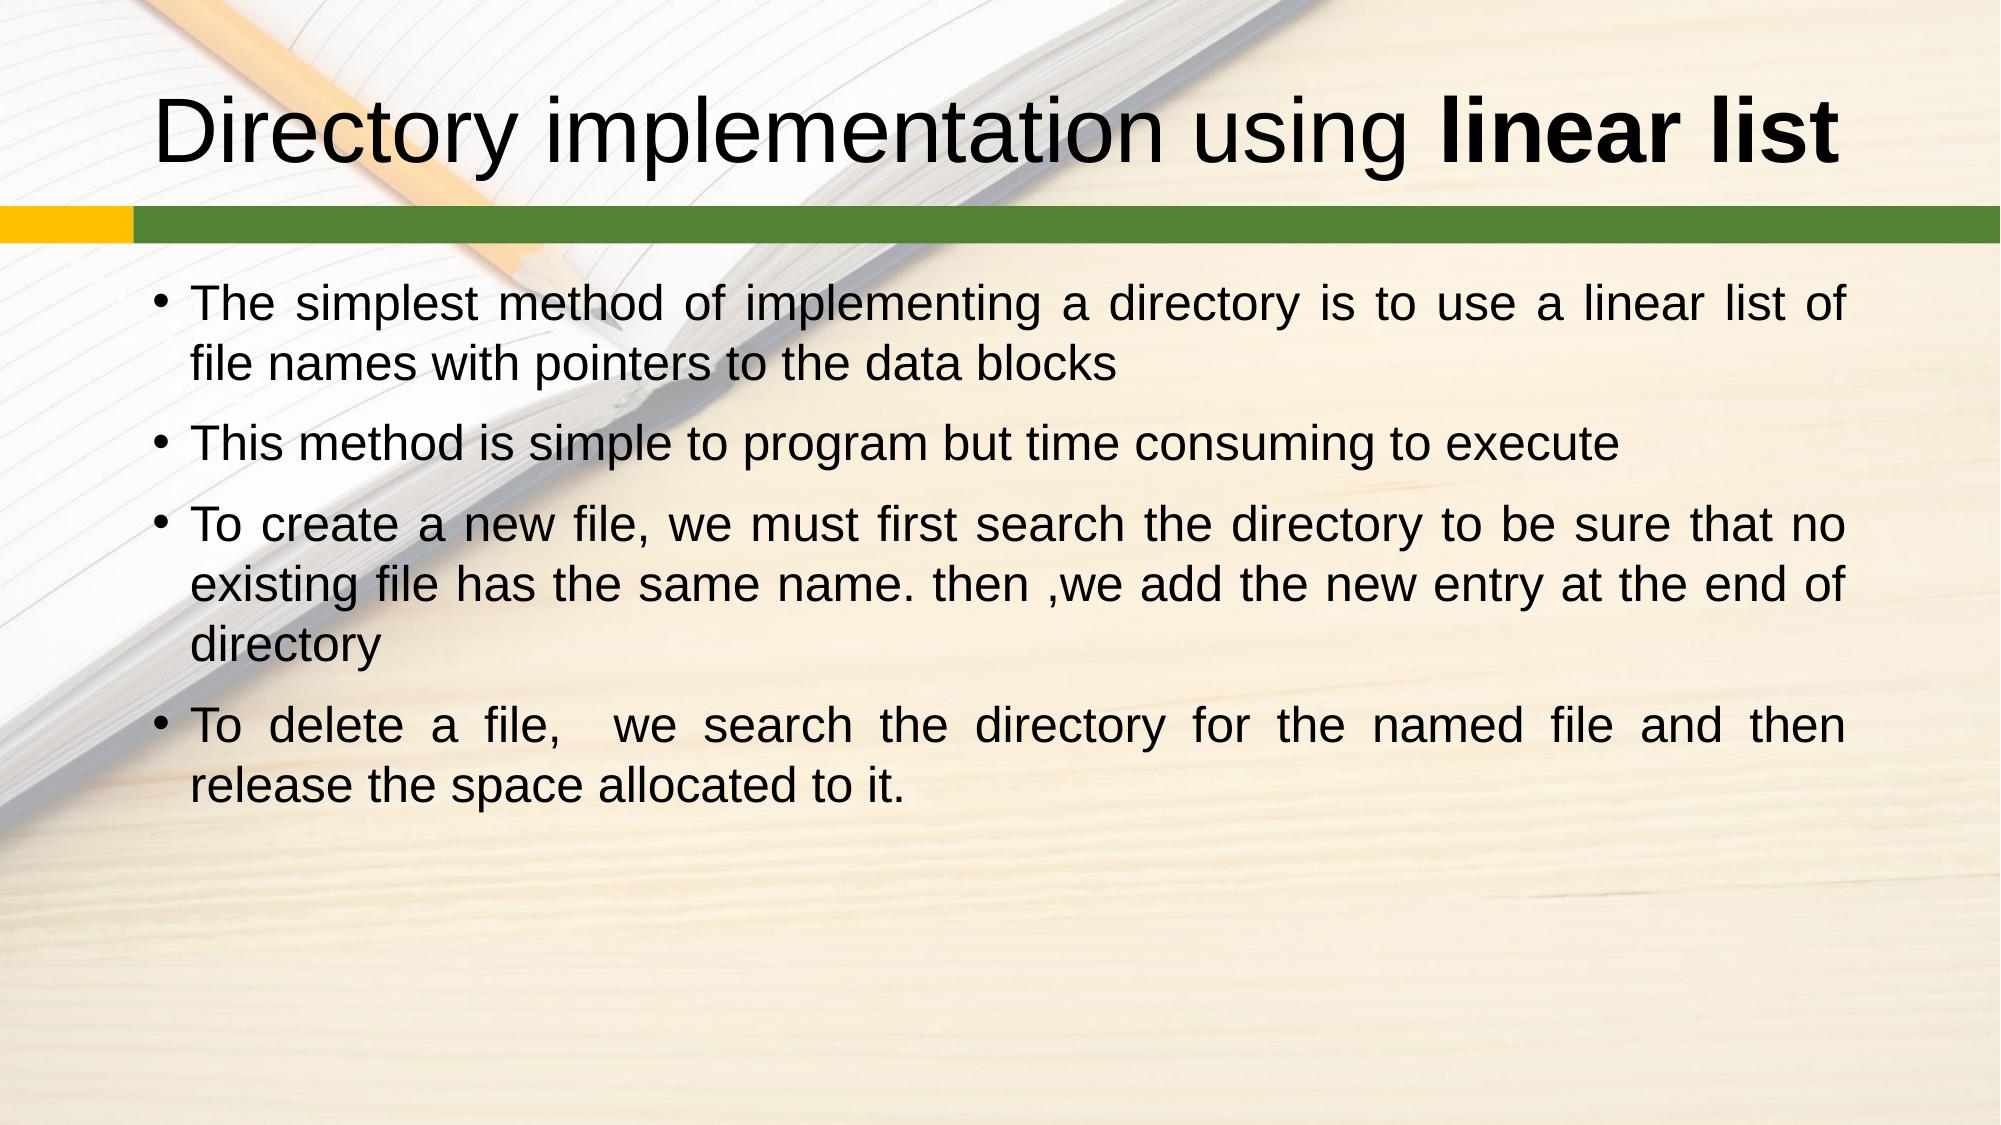

# Directory implementation using linear list
The simplest method of implementing a directory is to use a linear list of file names with pointers to the data blocks
This method is simple to program but time consuming to execute
To create a new file, we must first search the directory to be sure that no existing file has the same name. then ,we add the new entry at the end of directory
To delete a file,  we search the directory for the named file and then release the space allocated to it.